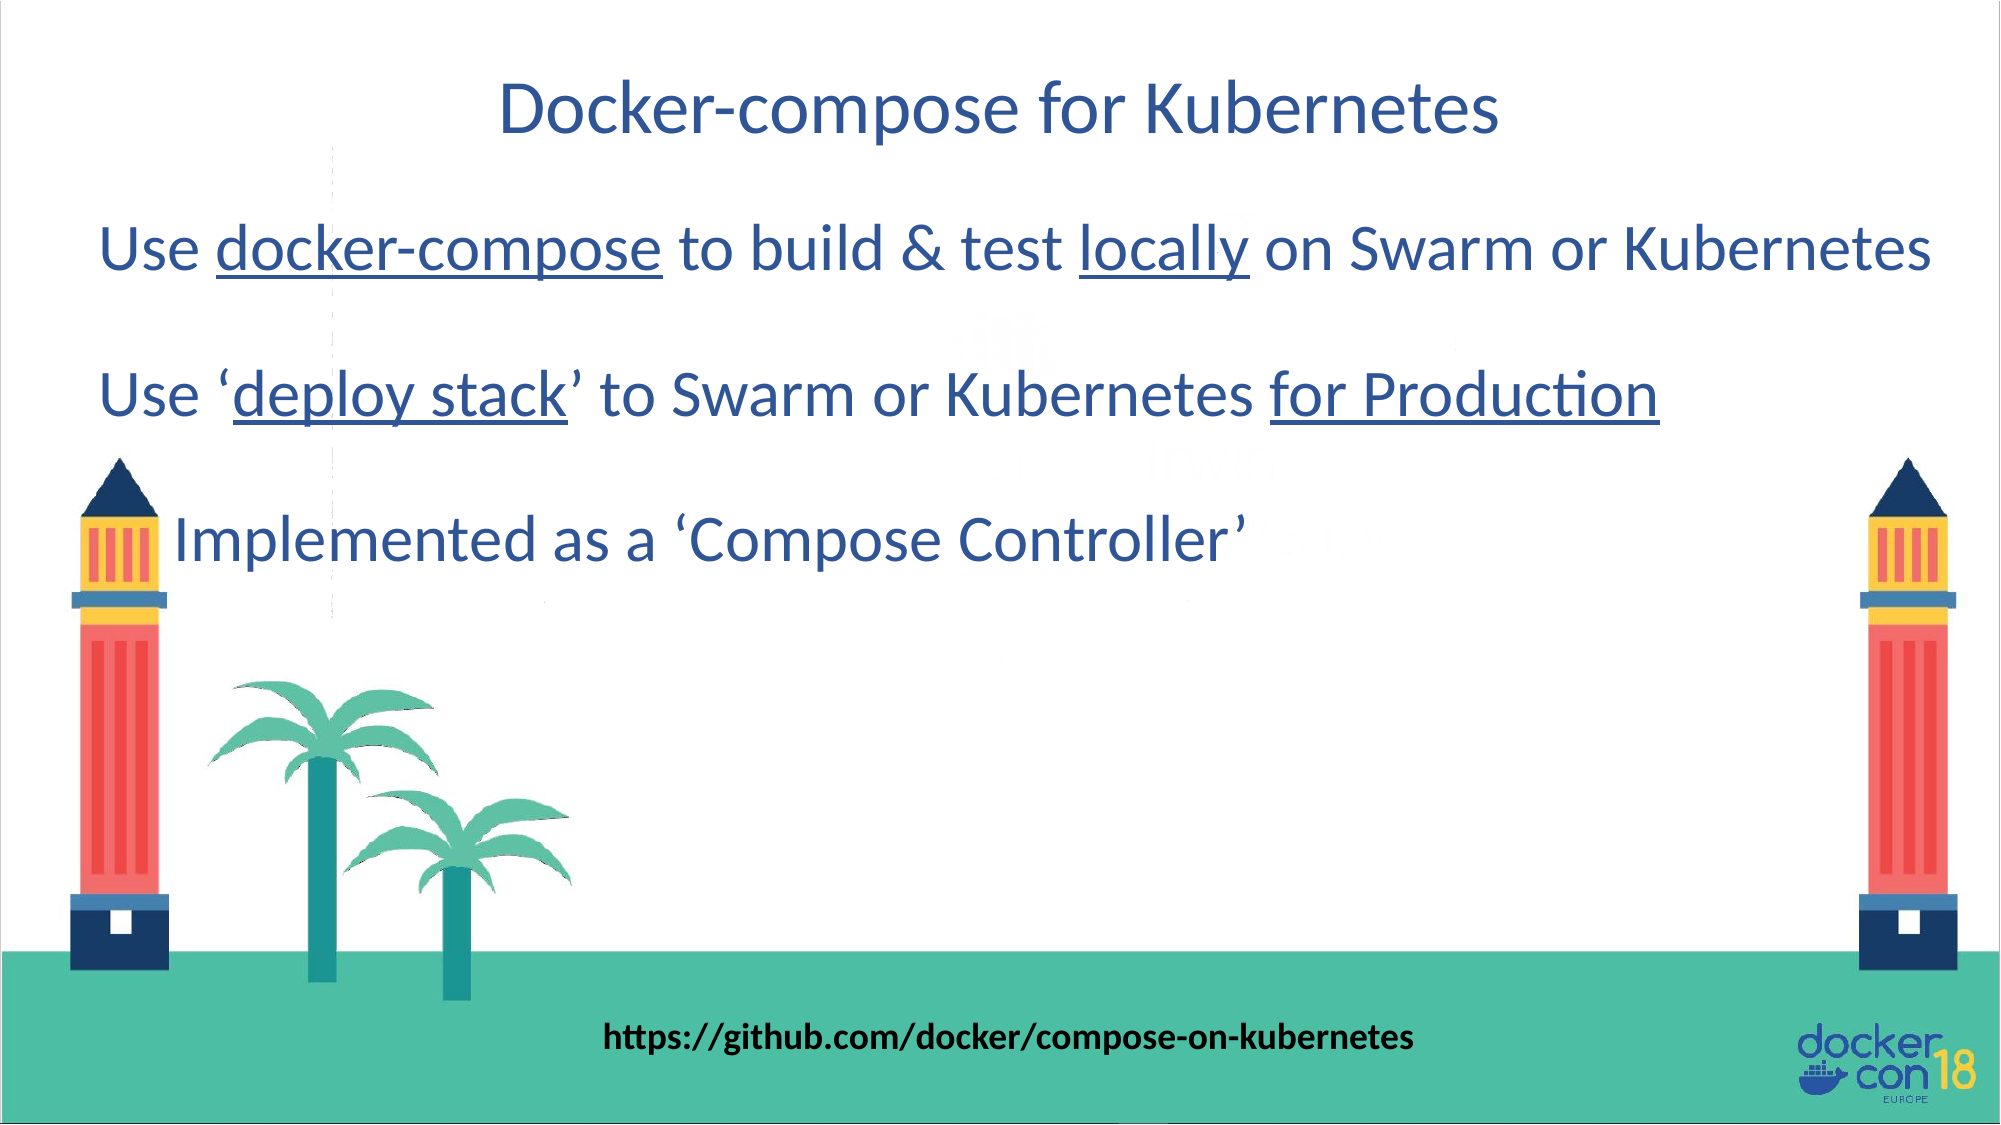

# Docker-compose for Kubernetes
Use docker-compose to build & test locally on Swarm or Kubernetes

Use ‘deploy stack’ to Swarm or Kubernetes for Production

     Implemented as a ‘Compose Controller’
https://github.com/docker/compose-on-kubernetes